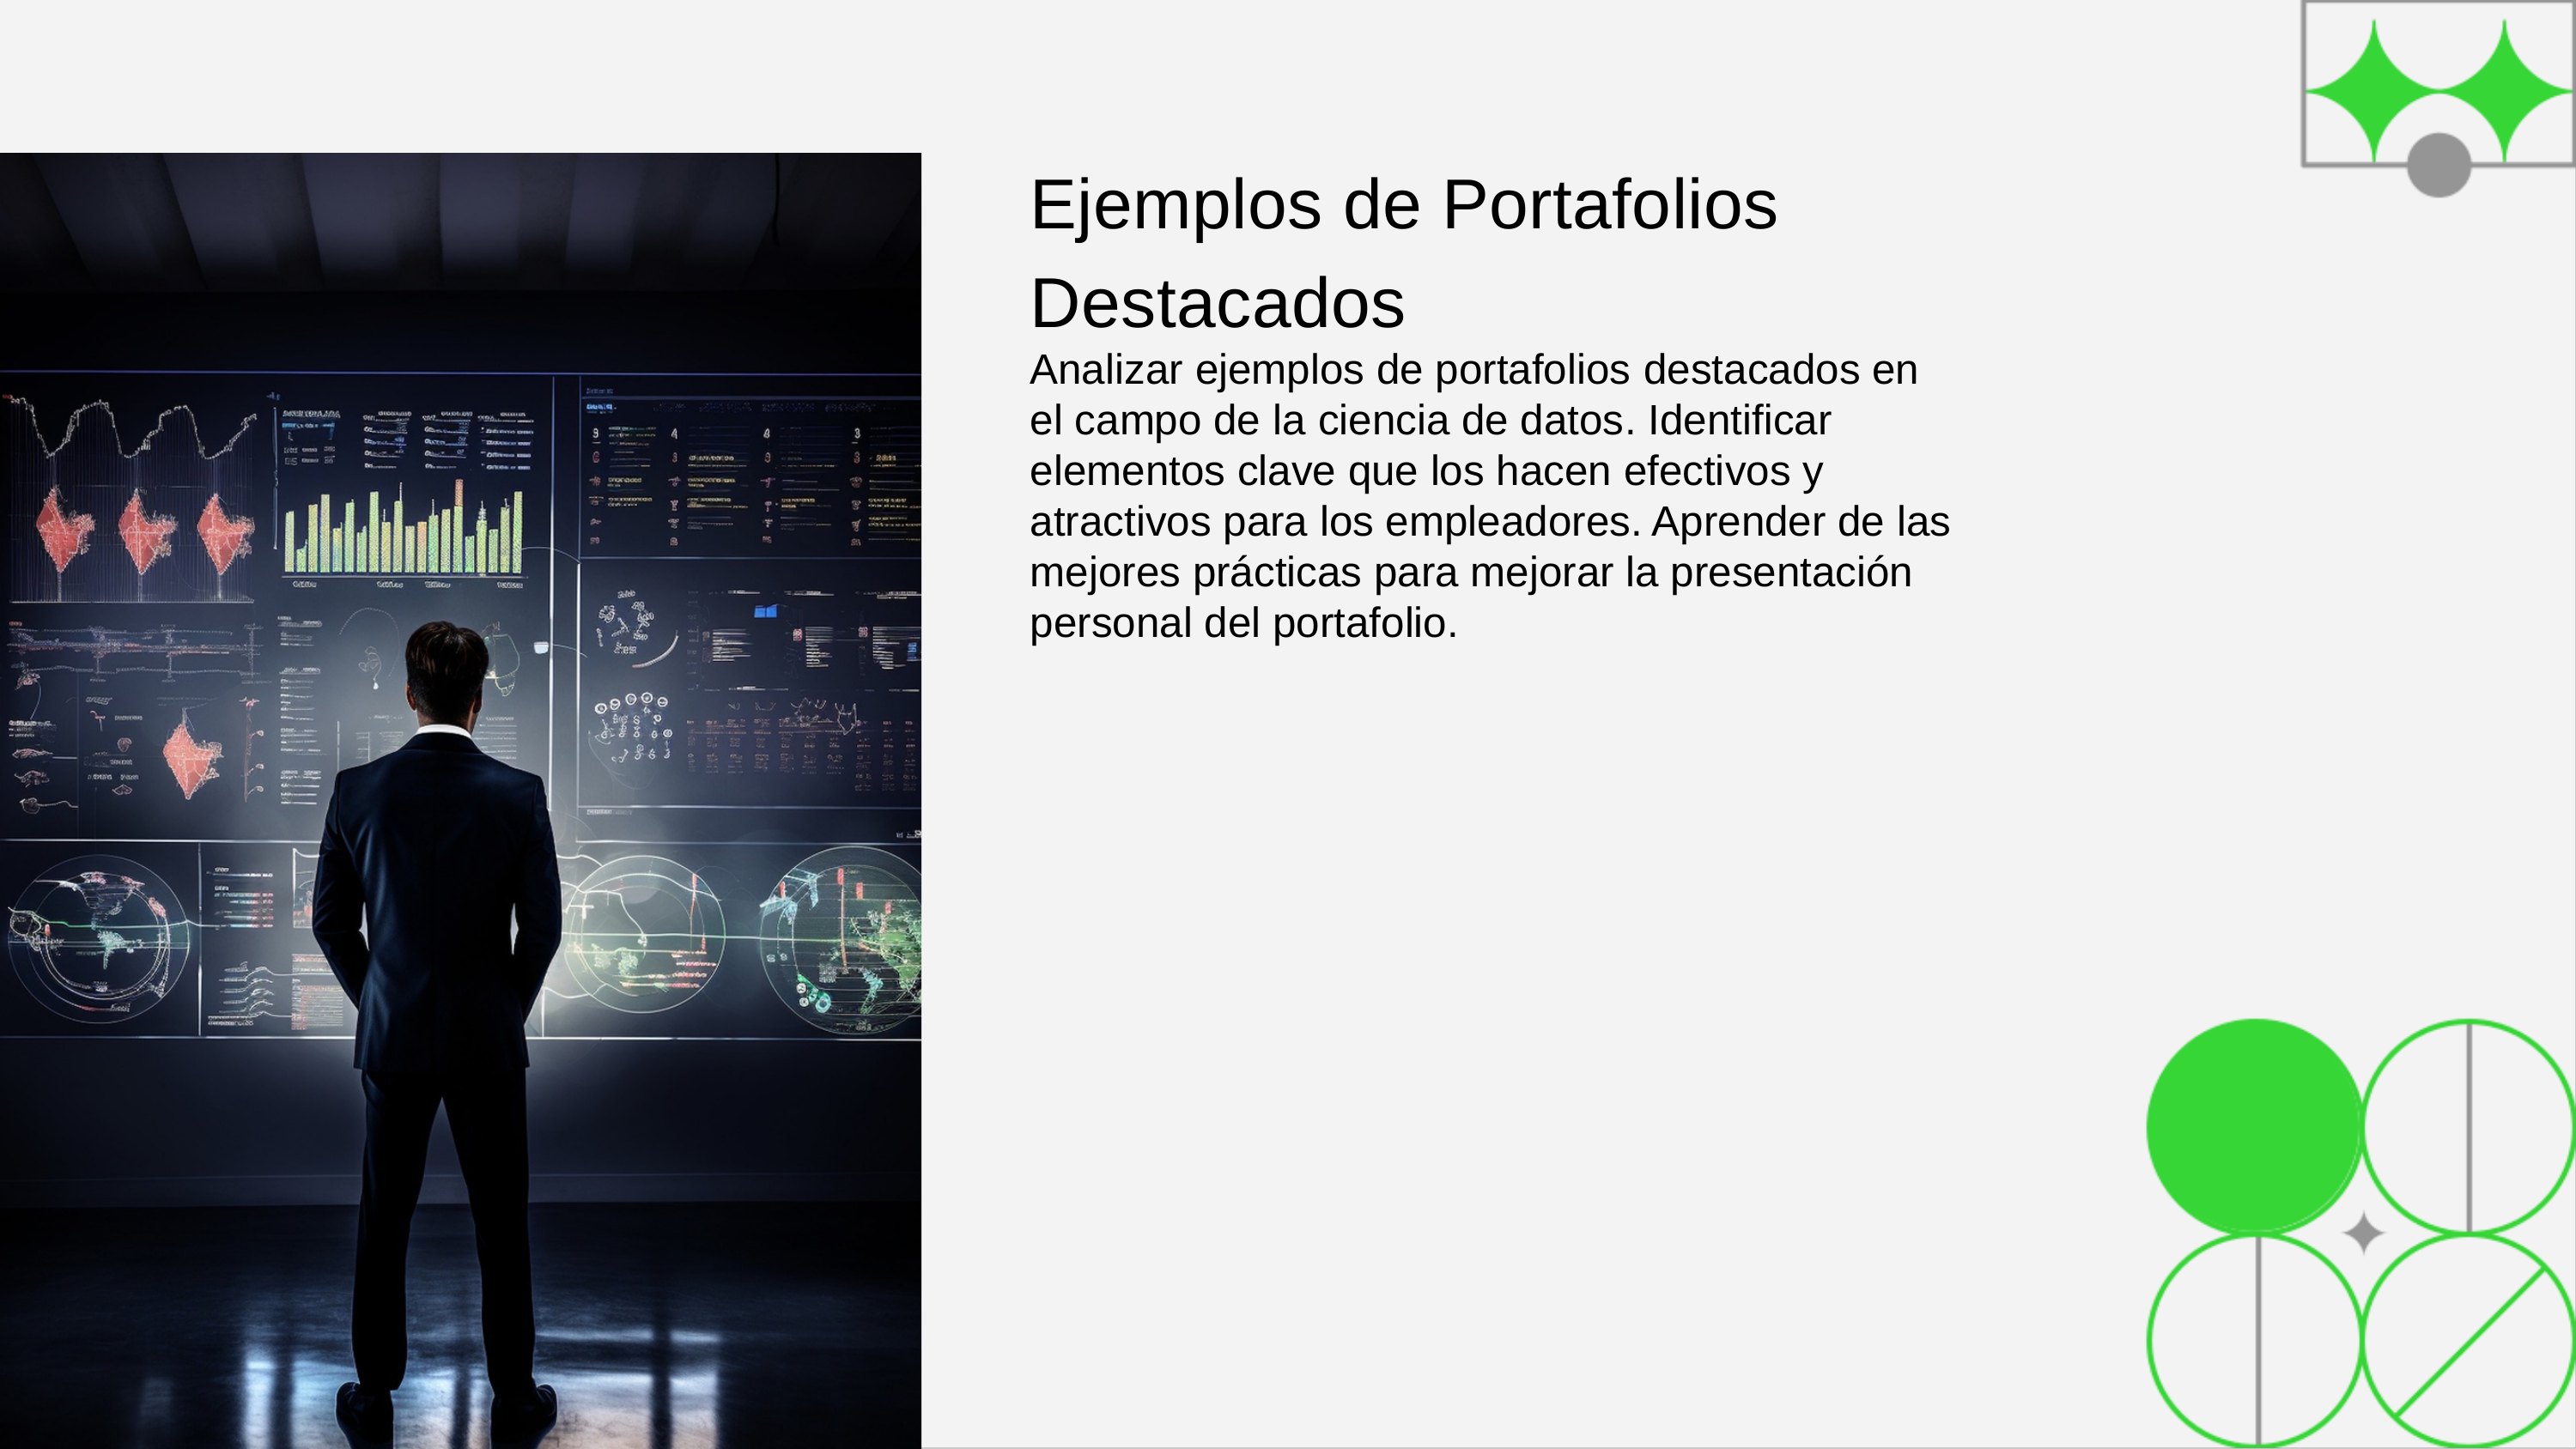

Ejemplos de Portafolios Destacados
Analizar ejemplos de portafolios destacados en el campo de la ciencia de datos. Identiﬁcar elementos clave que los hacen efectivos y atractivos para los empleadores. Aprender de las mejores prácticas para mejorar la presentación personal del portafolio.